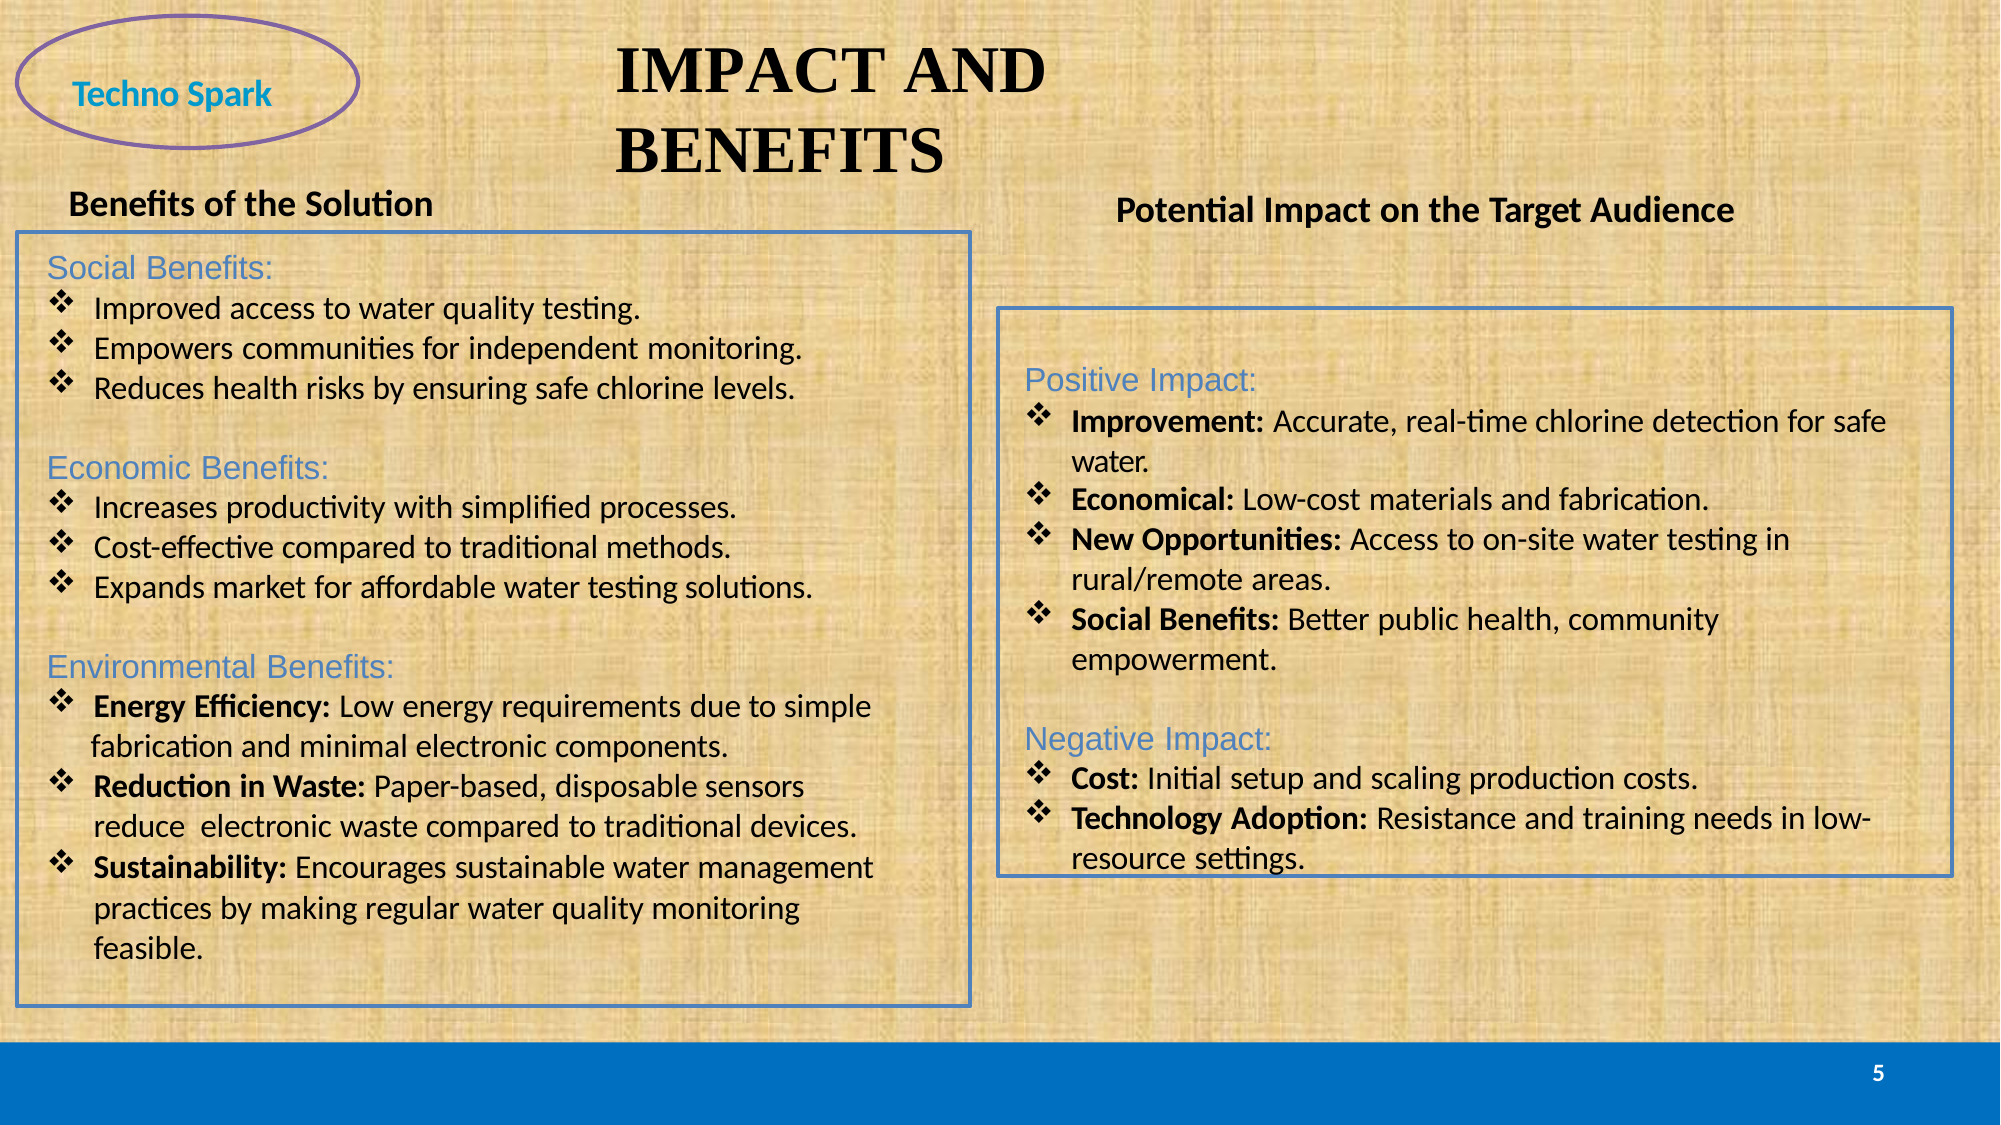

# IMPACT AND BENEFITS
Techno Spark
Benefits of the Solution
Social Benefits:
Improved access to water quality testing.
Empowers communities for independent monitoring.
Reduces health risks by ensuring safe chlorine levels.

Economic Benefits:
Increases productivity with simplified processes.
Cost-effective compared to traditional methods.
Expands market for affordable water testing solutions.

Environmental Benefits:
Energy Efficiency: Low energy requirements due to simple
      fabrication and minimal electronic components.
Reduction in Waste: Paper-based, disposable sensors reduce  electronic waste compared to traditional devices.
Sustainability: Encourages sustainable water management  practices by making regular water quality monitoring feasible.
Potential Impact on the Target Audience

Positive Impact:
Improvement: Accurate, real-time chlorine detection for safe  water.
Economical: Low-cost materials and fabrication.
New Opportunities: Access to on-site water testing in
rural/remote areas.
Social Benefits: Better public health, community empowerment.

Negative Impact:
Cost: Initial setup and scaling production costs.
Technology Adoption: Resistance and training needs in low-
resource settings.
5